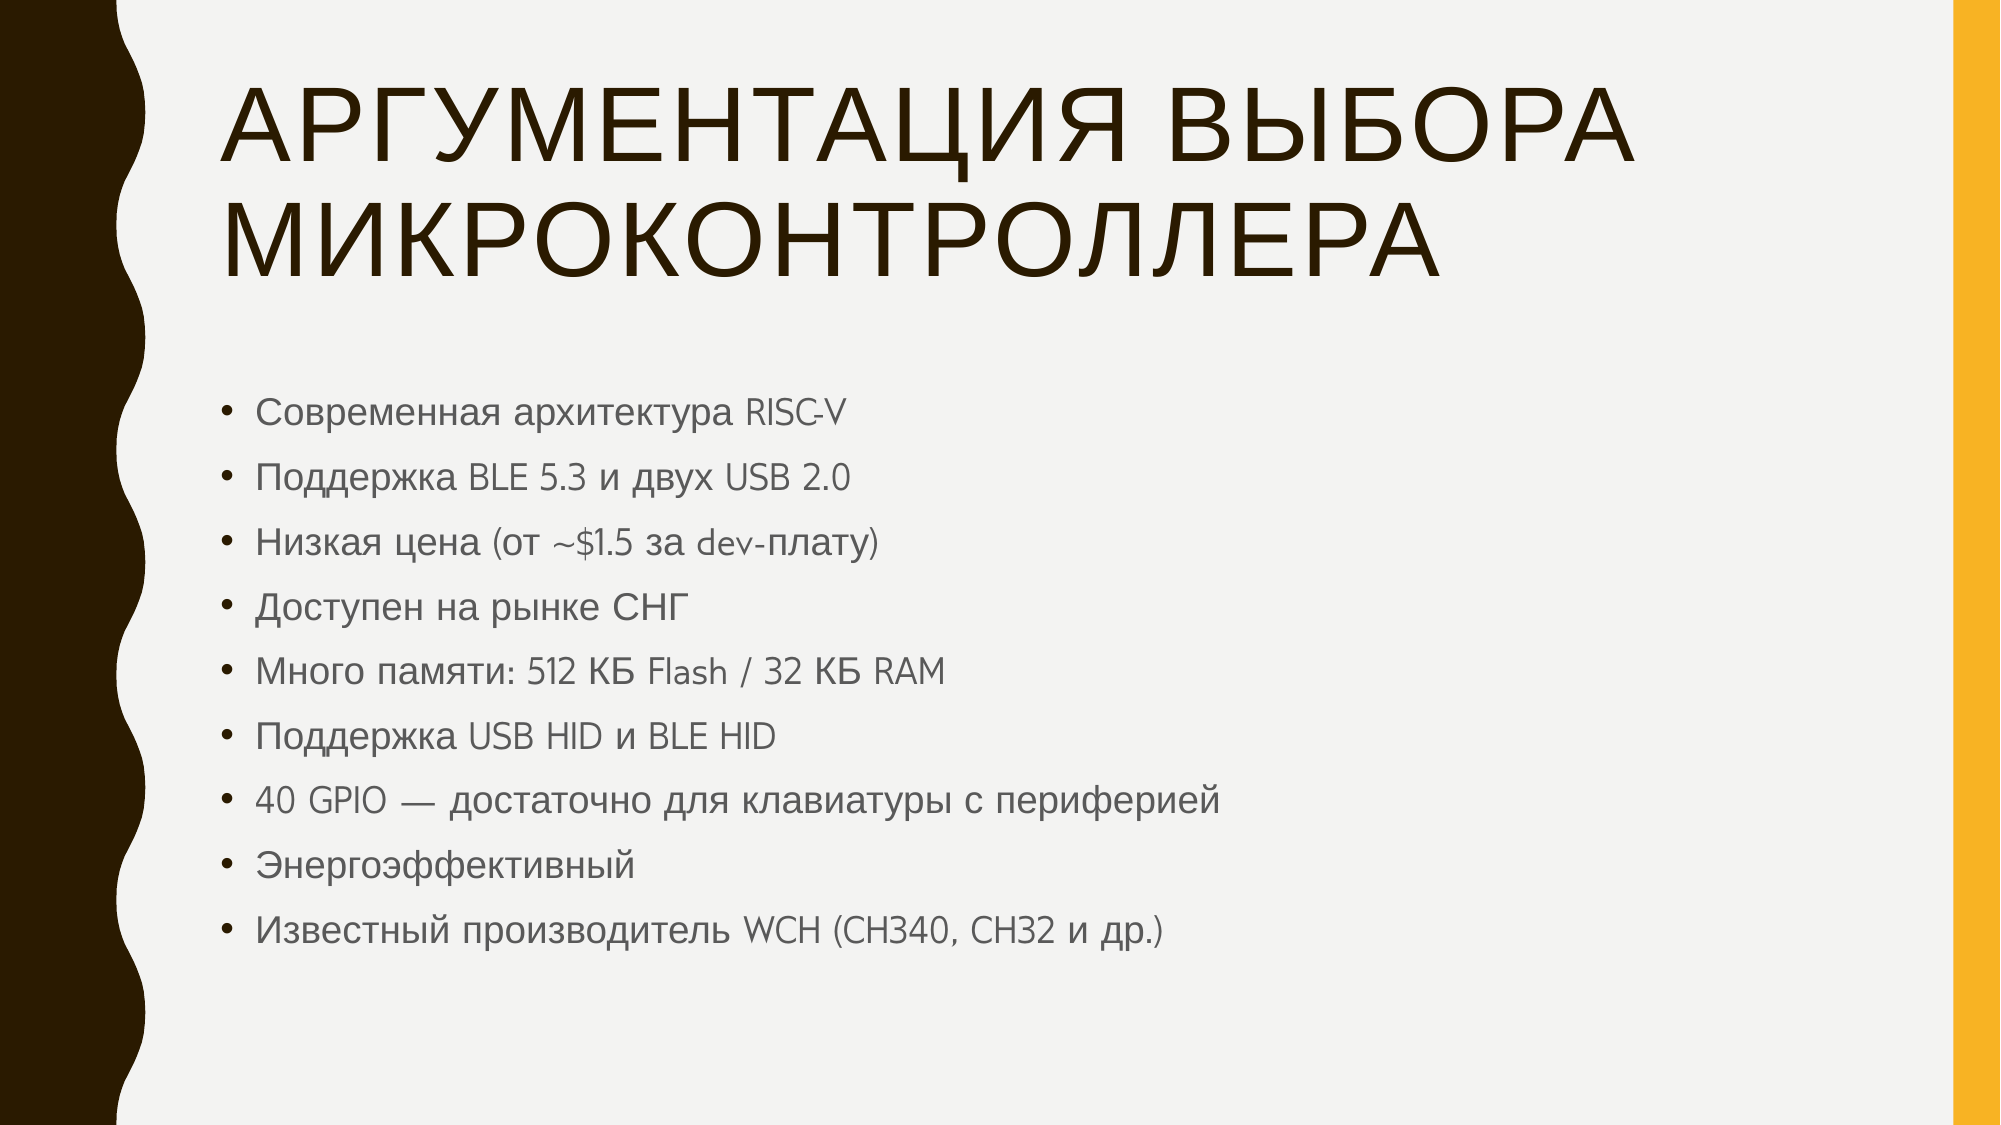

# Аргументация выбора микроконтроллера
Современная архитектура RISC-V
Поддержка BLE 5.3 и двух USB 2.0
Низкая цена (от ~$1.5 за dev-плату)
Доступен на рынке СНГ
Много памяти: 512 КБ Flash / 32 КБ RAM
Поддержка USB HID и BLE HID
40 GPIO — достаточно для клавиатуры с периферией
Энергоэффективный
Известный производитель WCH (CH340, CH32 и др.)